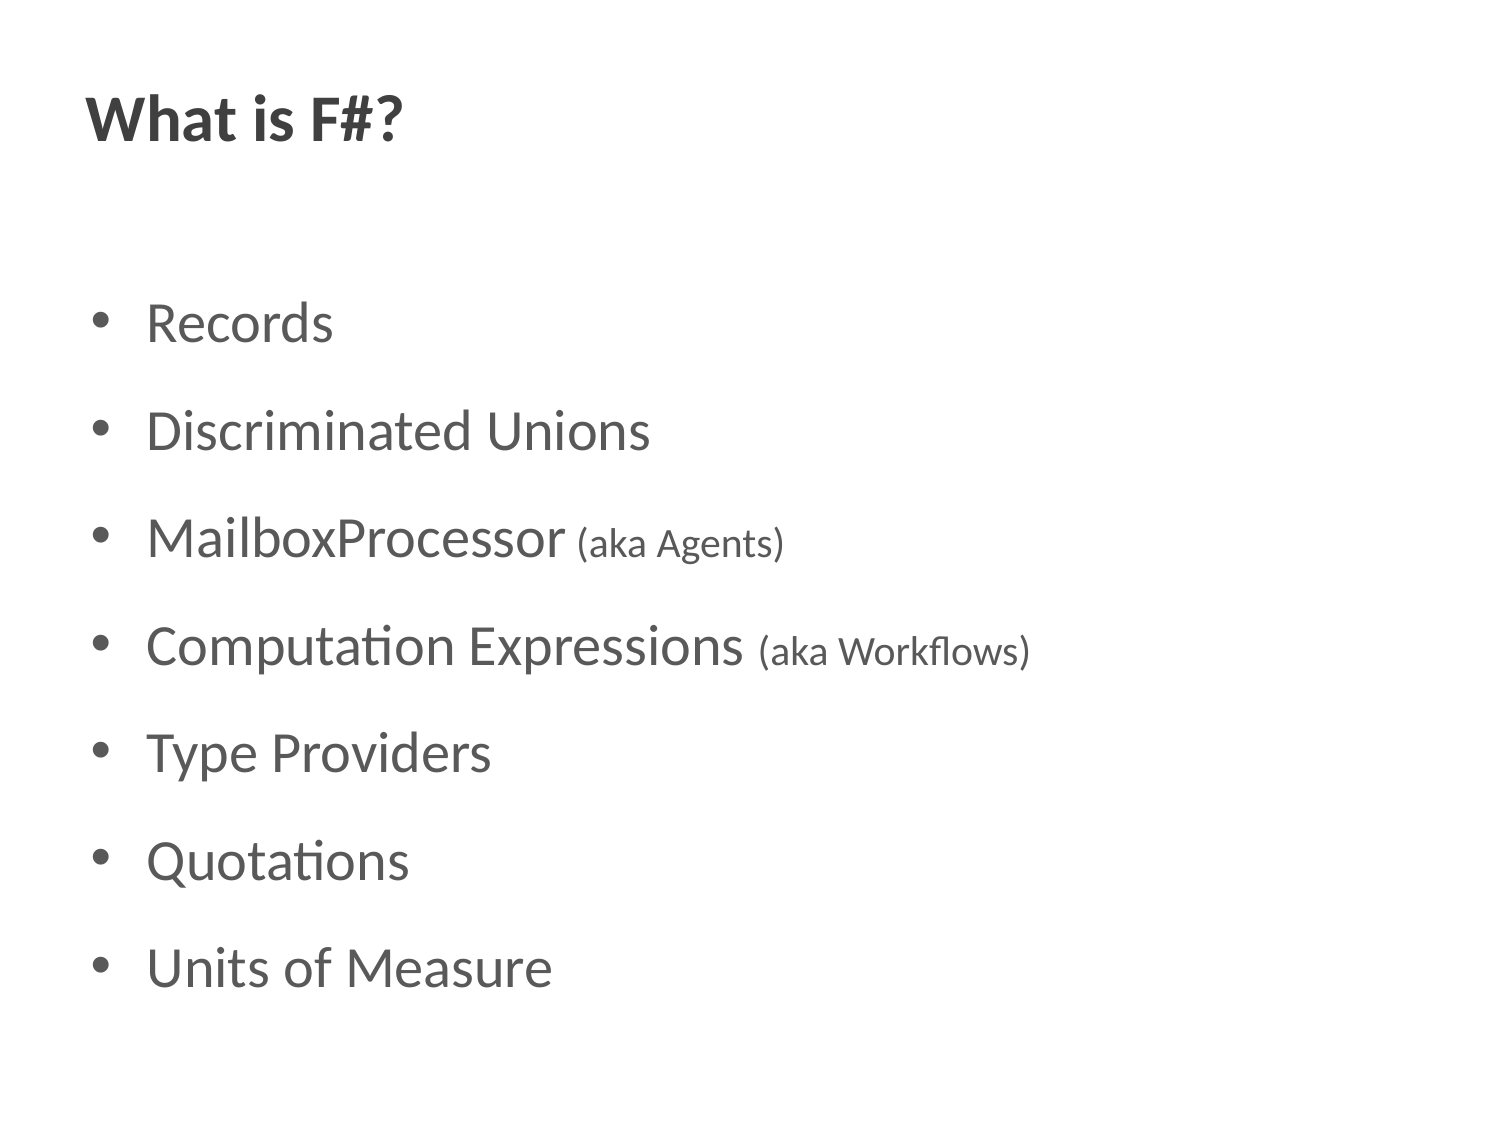

# What is F#?
Records
Discriminated Unions
MailboxProcessor (aka Agents)
Computation Expressions (aka Workflows)
Type Providers
Quotations
Units of Measure